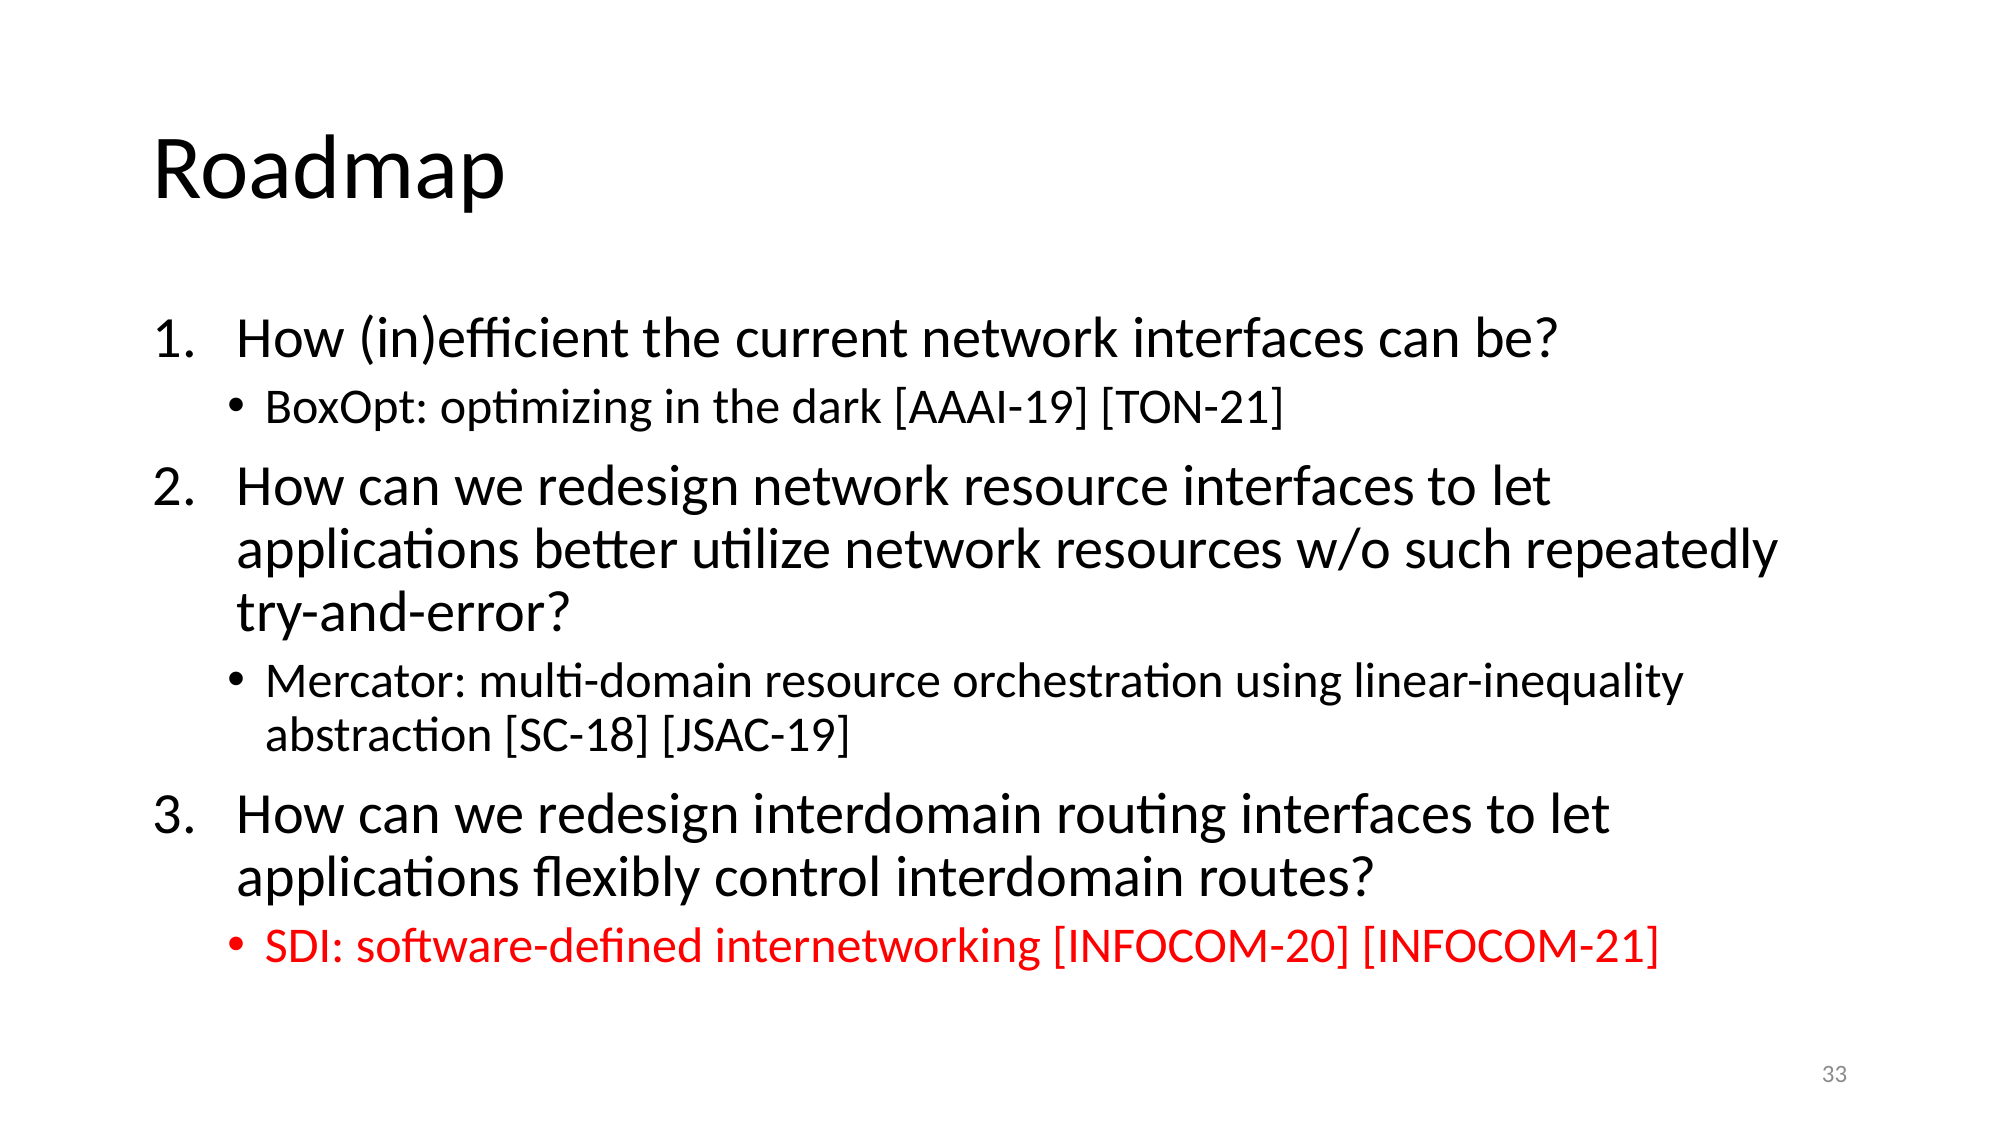

# Roadmap
How (in)efficient the current network interfaces can be?
BoxOpt: optimizing in the dark [AAAI-19] [TON-21]
How can we redesign network resource interfaces to let applications better utilize network resources w/o such repeatedly try-and-error?
Mercator: multi-domain resource orchestration using linear-inequality abstraction [SC-18] [JSAC-19]
How can we redesign interdomain routing interfaces to let applications flexibly control interdomain routes?
SDI: software-defined internetworking [INFOCOM-20] [INFOCOM-21]

33